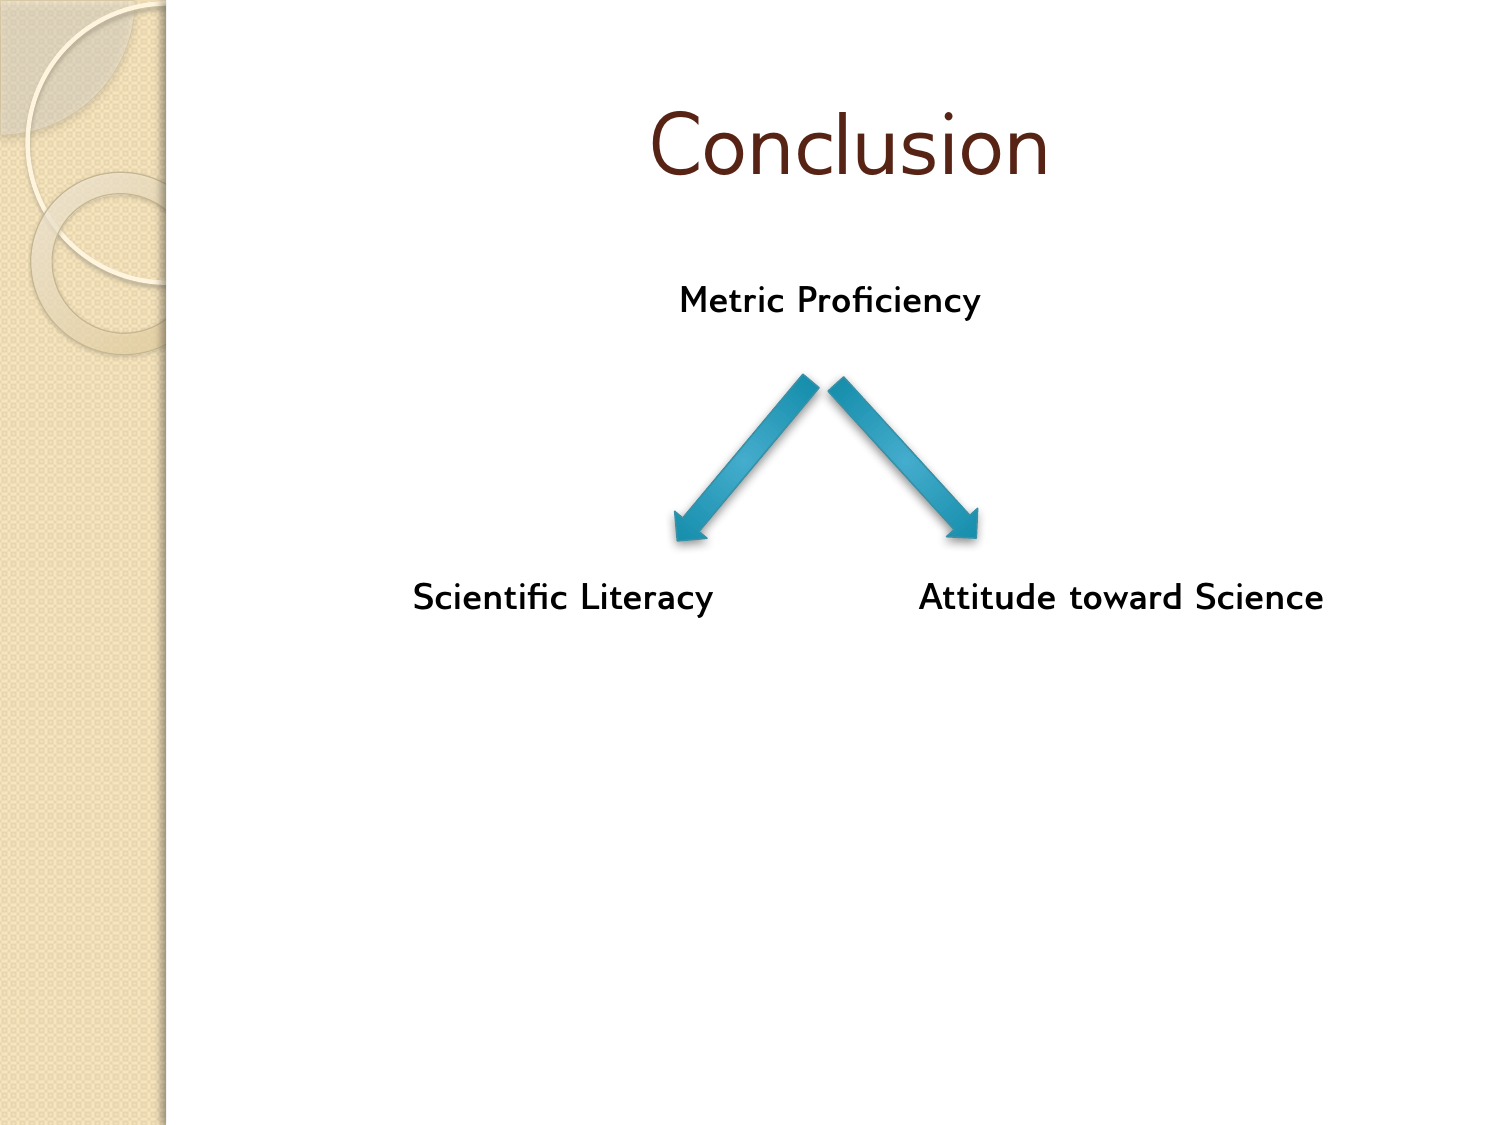

# Conclusion
Metric Proficiency

Scientific Literacy
Attitude toward Science